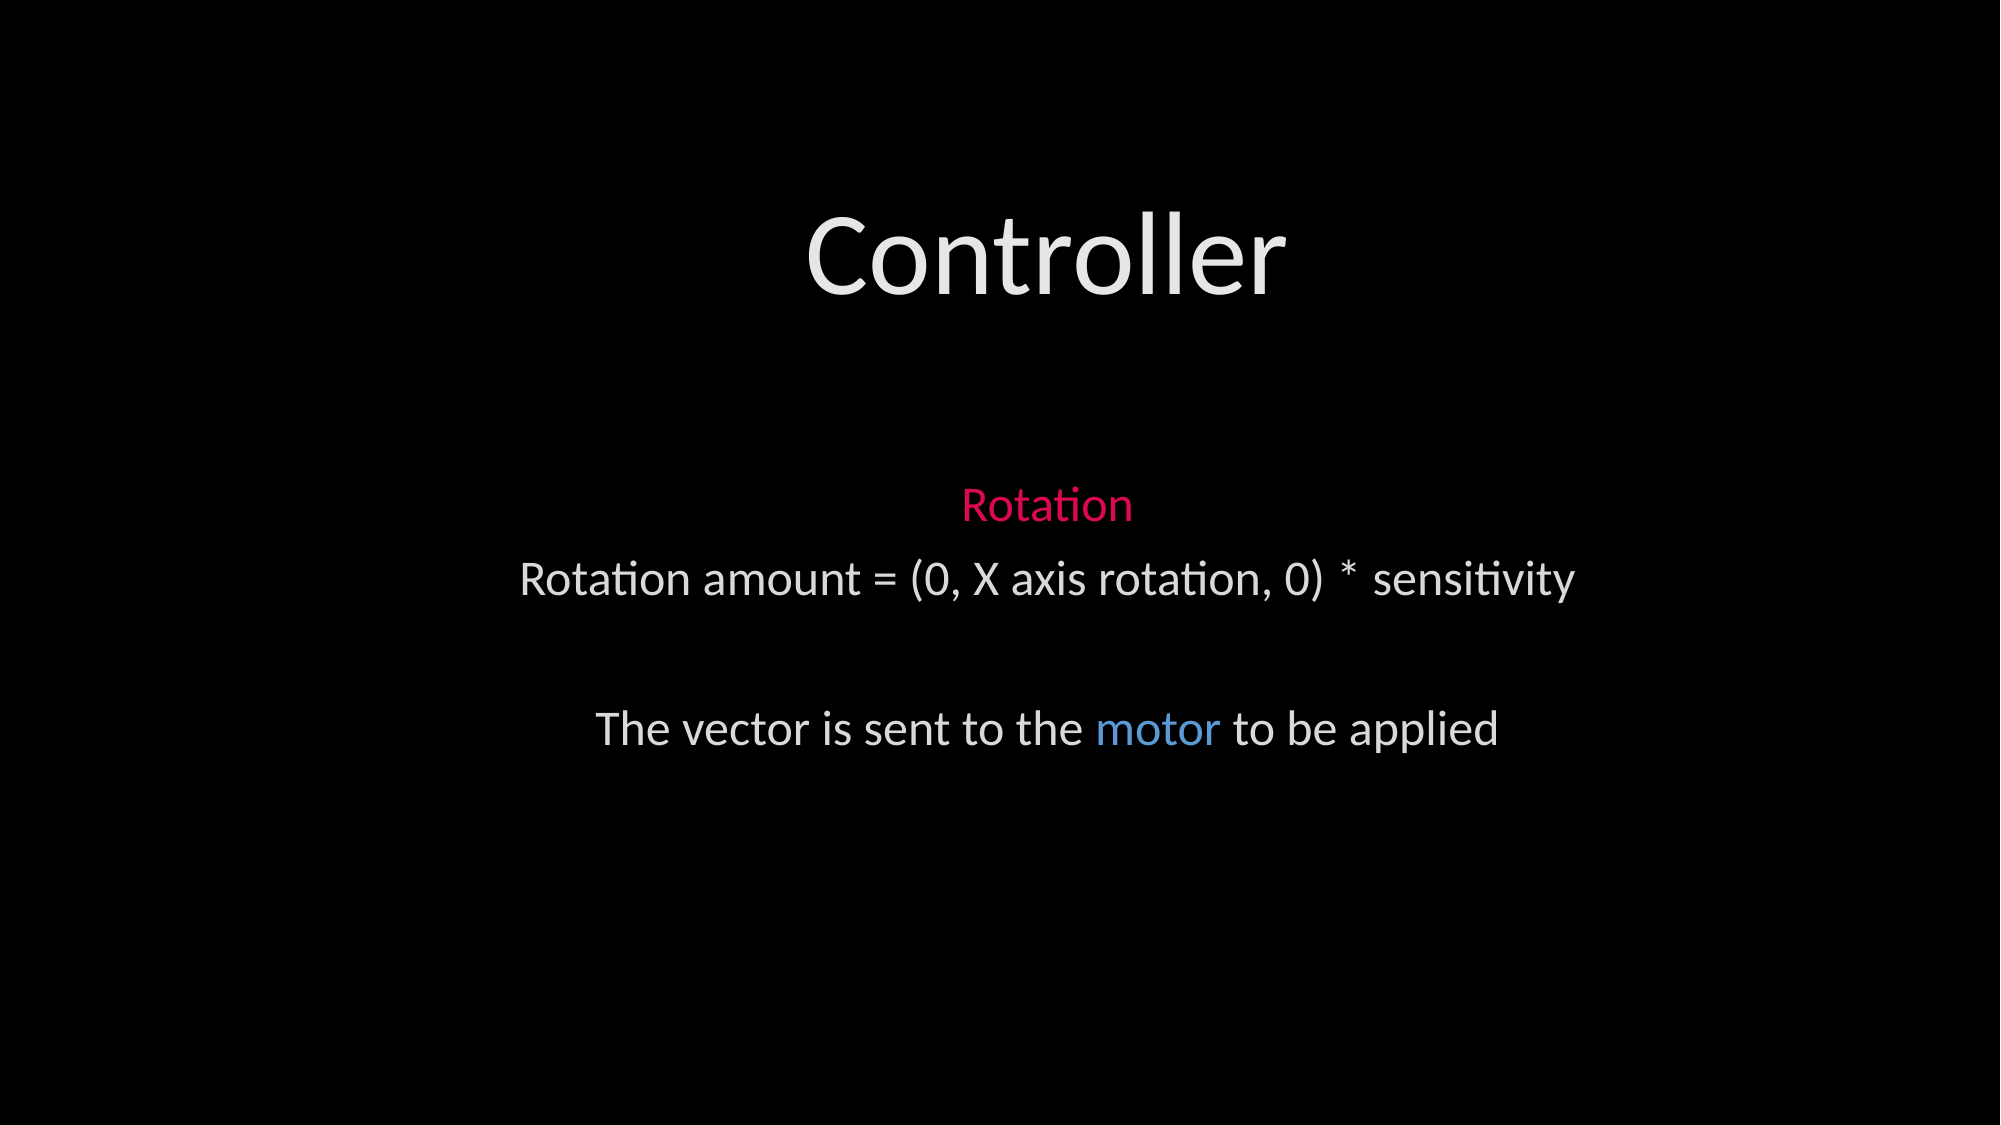

# Controller
Rotation
Rotation amount = (0, X axis rotation, 0) * sensitivity

The vector is sent to the motor to be applied